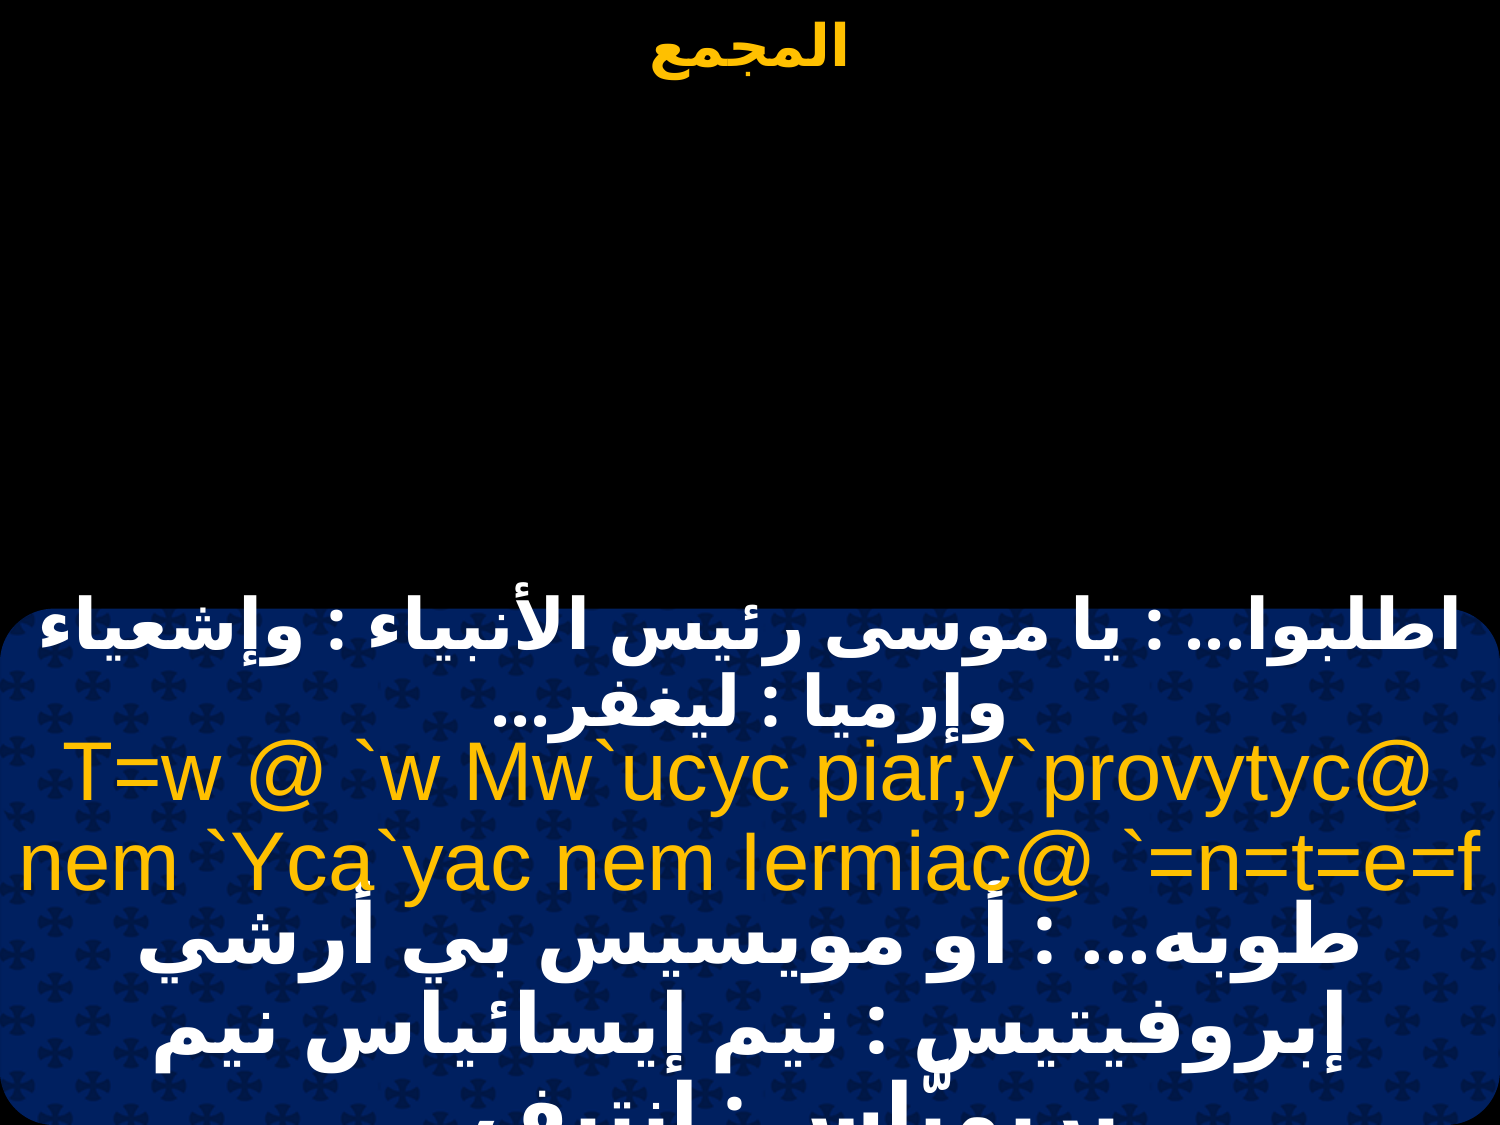

#
اطلبوا... : يا موسى رئيس الأنبياء : وإشعياء وإرميا : ليغفر...
T=w @ `w Mw`ucyc piar,y`provytyc@ nem `Yca`yac nem Iermiac@ `=n=t=e=f
طوبه... : أو مويسيس بي أرشي إبروفيتيس : نيم إيسائياس نيم يريميَّاس : إنتيف...